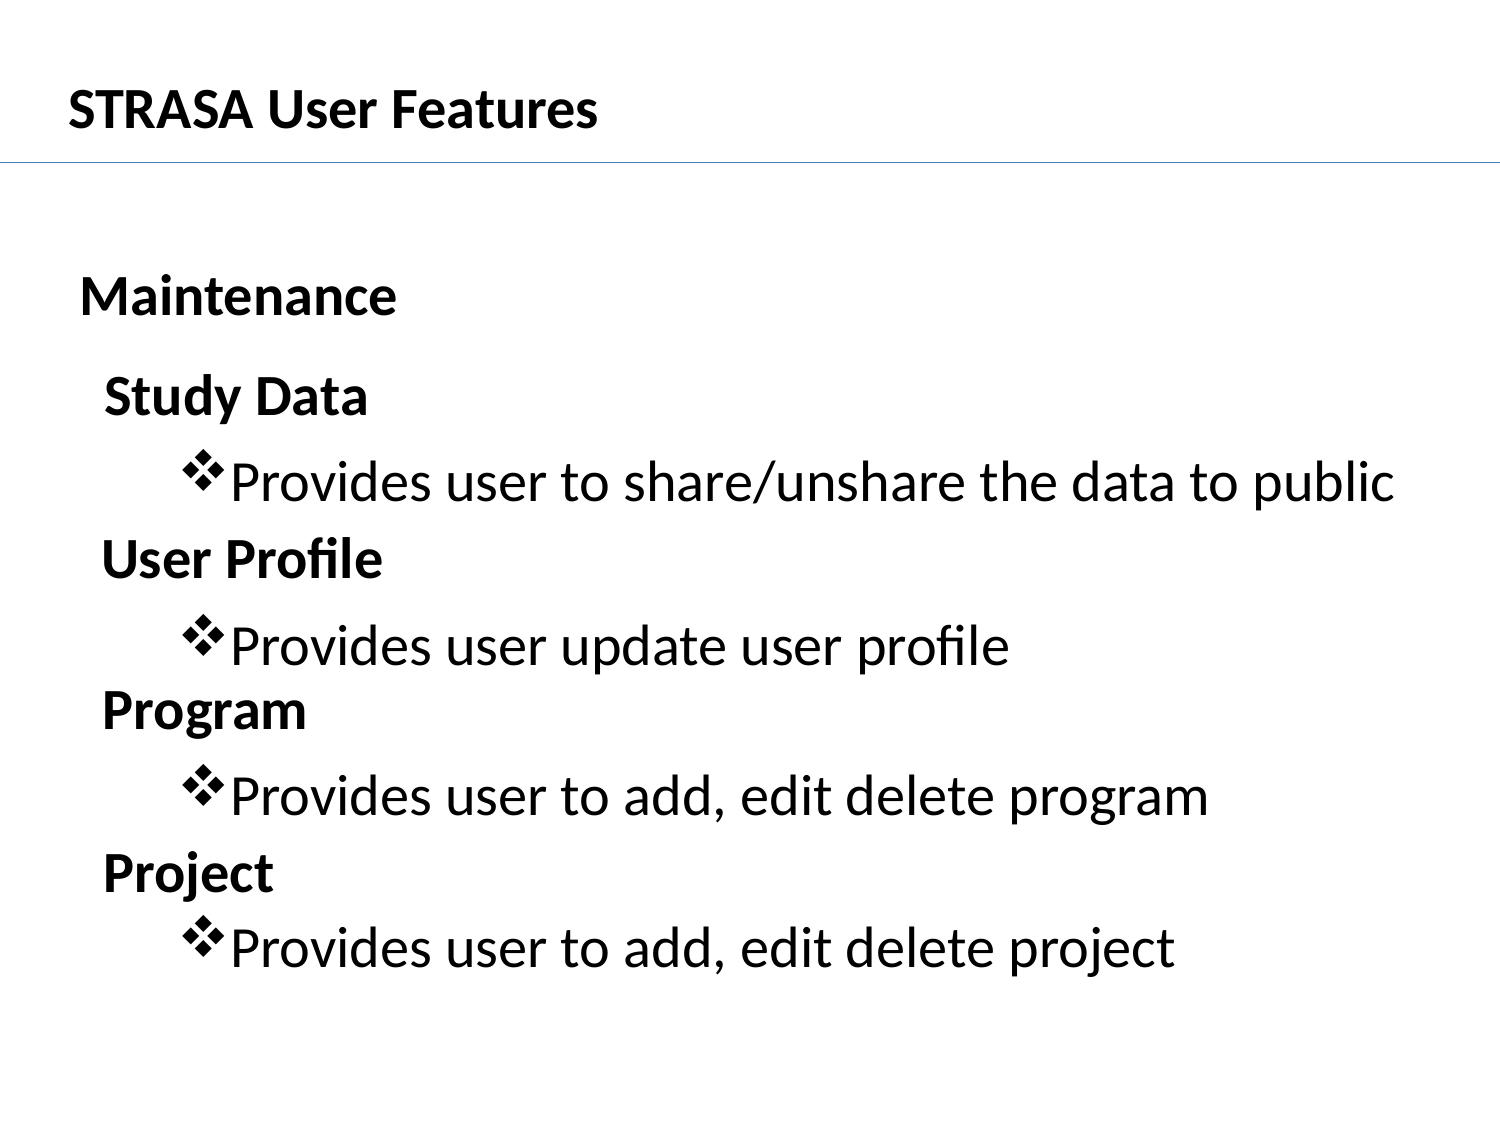

STRASA User Features
Maintenance
Study Data
Provides user to share/unshare the data to public
User Profile
Provides user update user profile
Program
Provides user to add, edit delete program
Project
Provides user to add, edit delete project